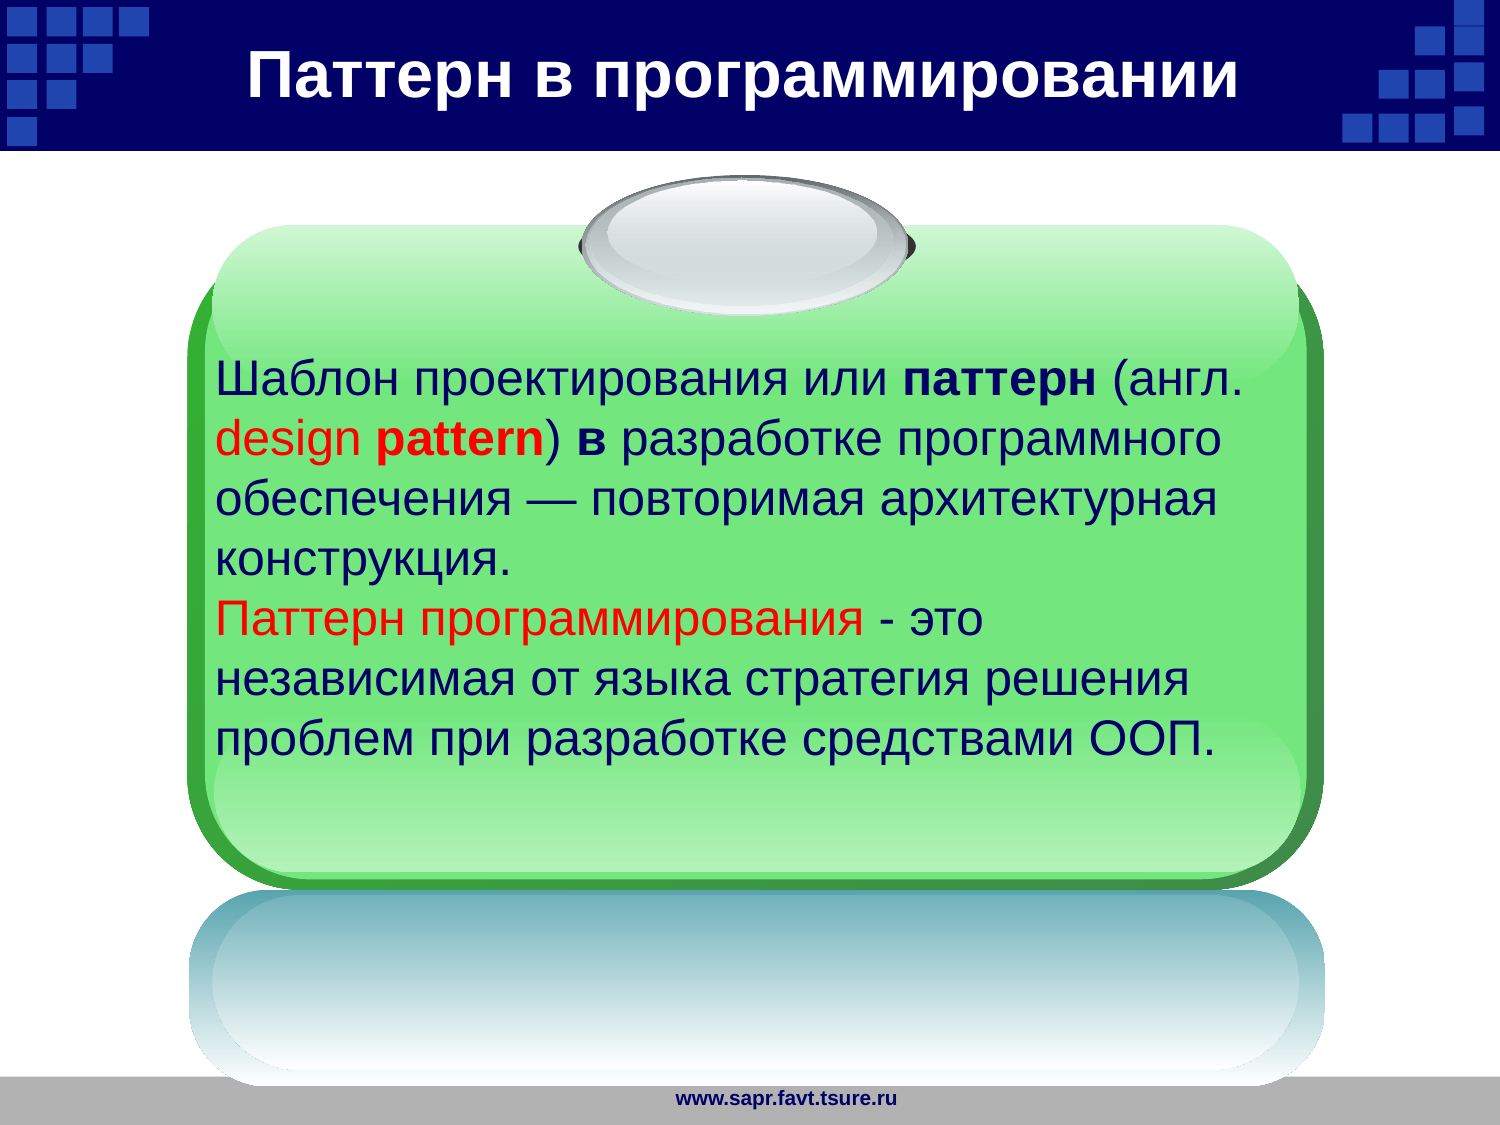

Паттерн в программировании

Шаблон проектирования или паттерн (англ. design pattern) в разработке программного обеспечения — повторимая архитектурная конструкция.
Паттерн программирования - это независимая от языка стратегия решения проблем при разработке средствами ООП.

www.sapr.favt.tsure.ru